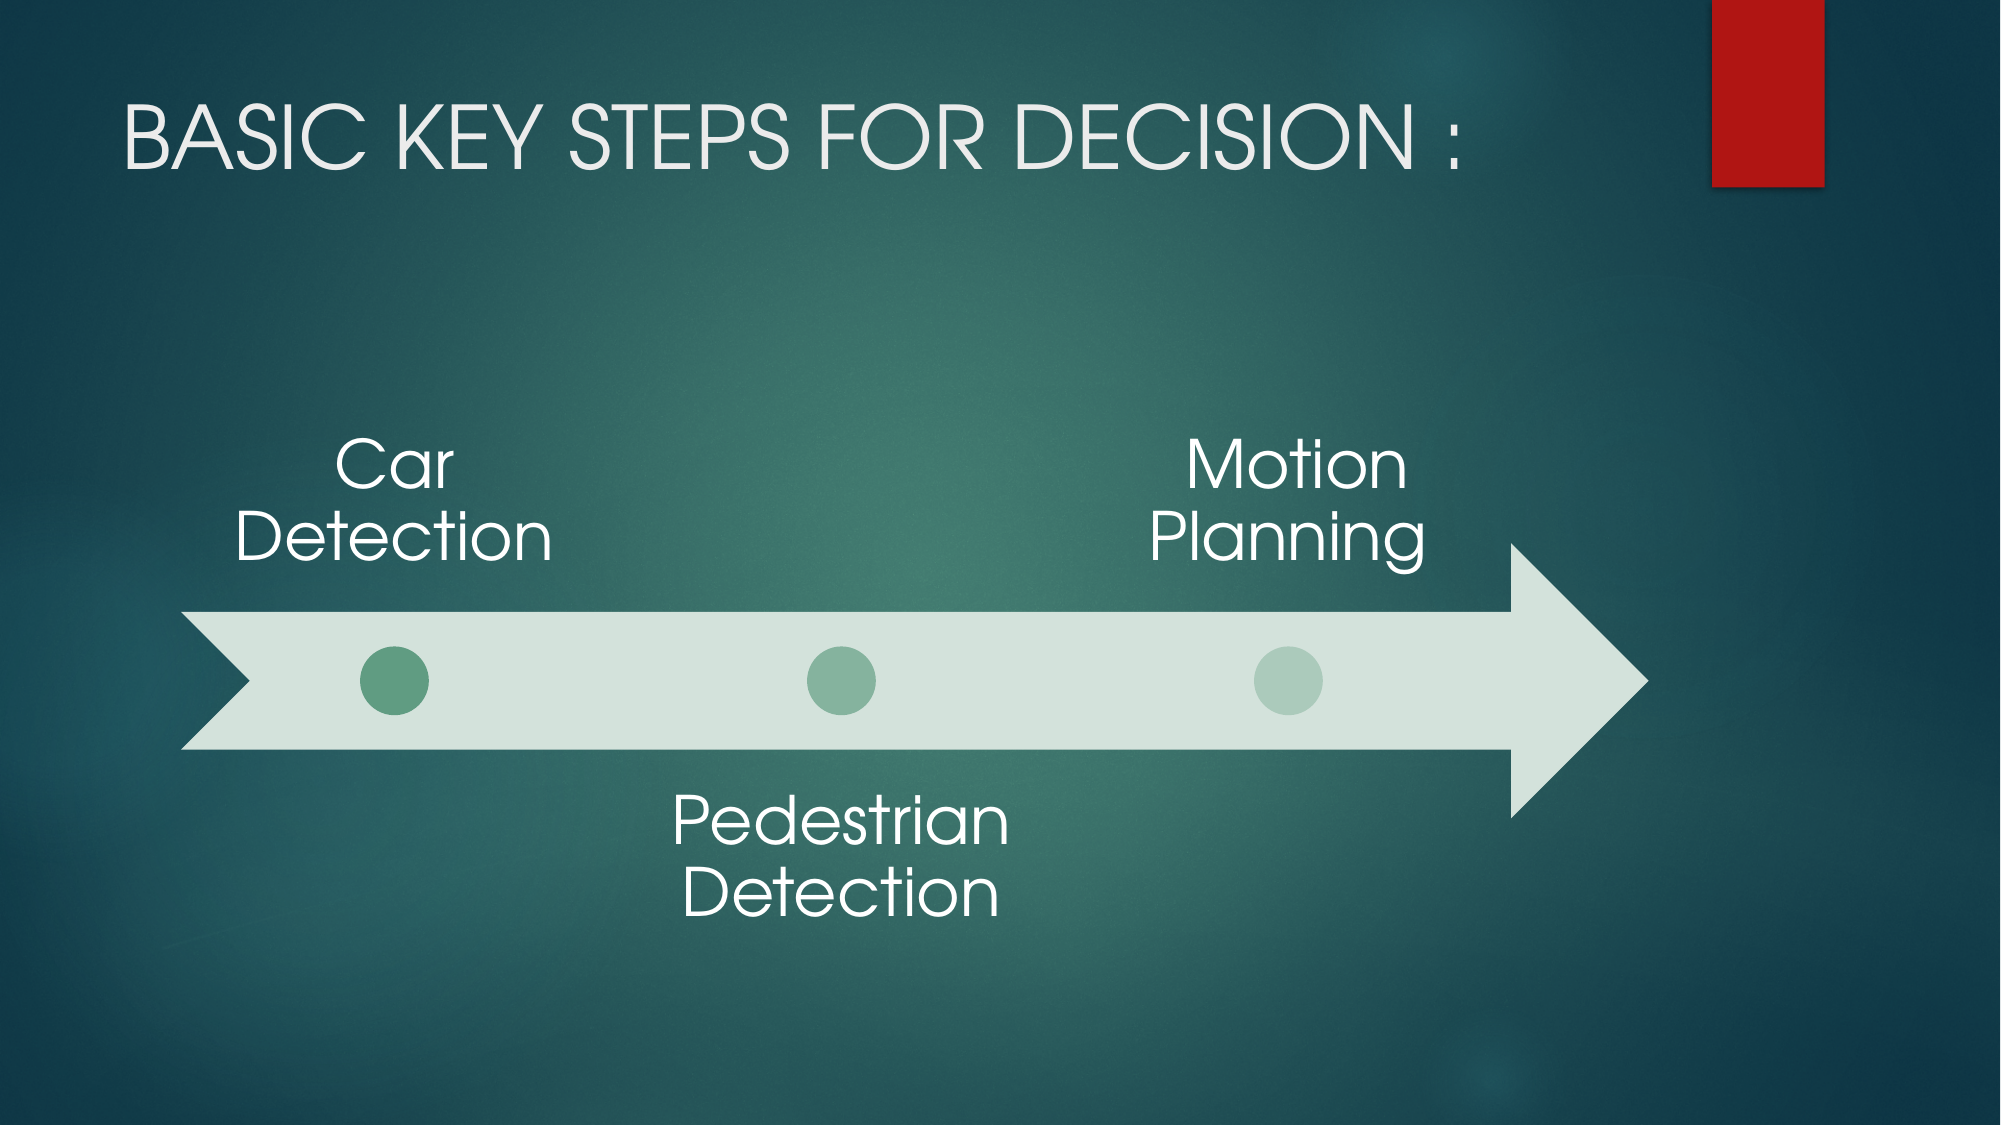

# BASIC KEY STEPS FOR DECISION :
Car Detection
Pedestrian Detection
 Motion Planning